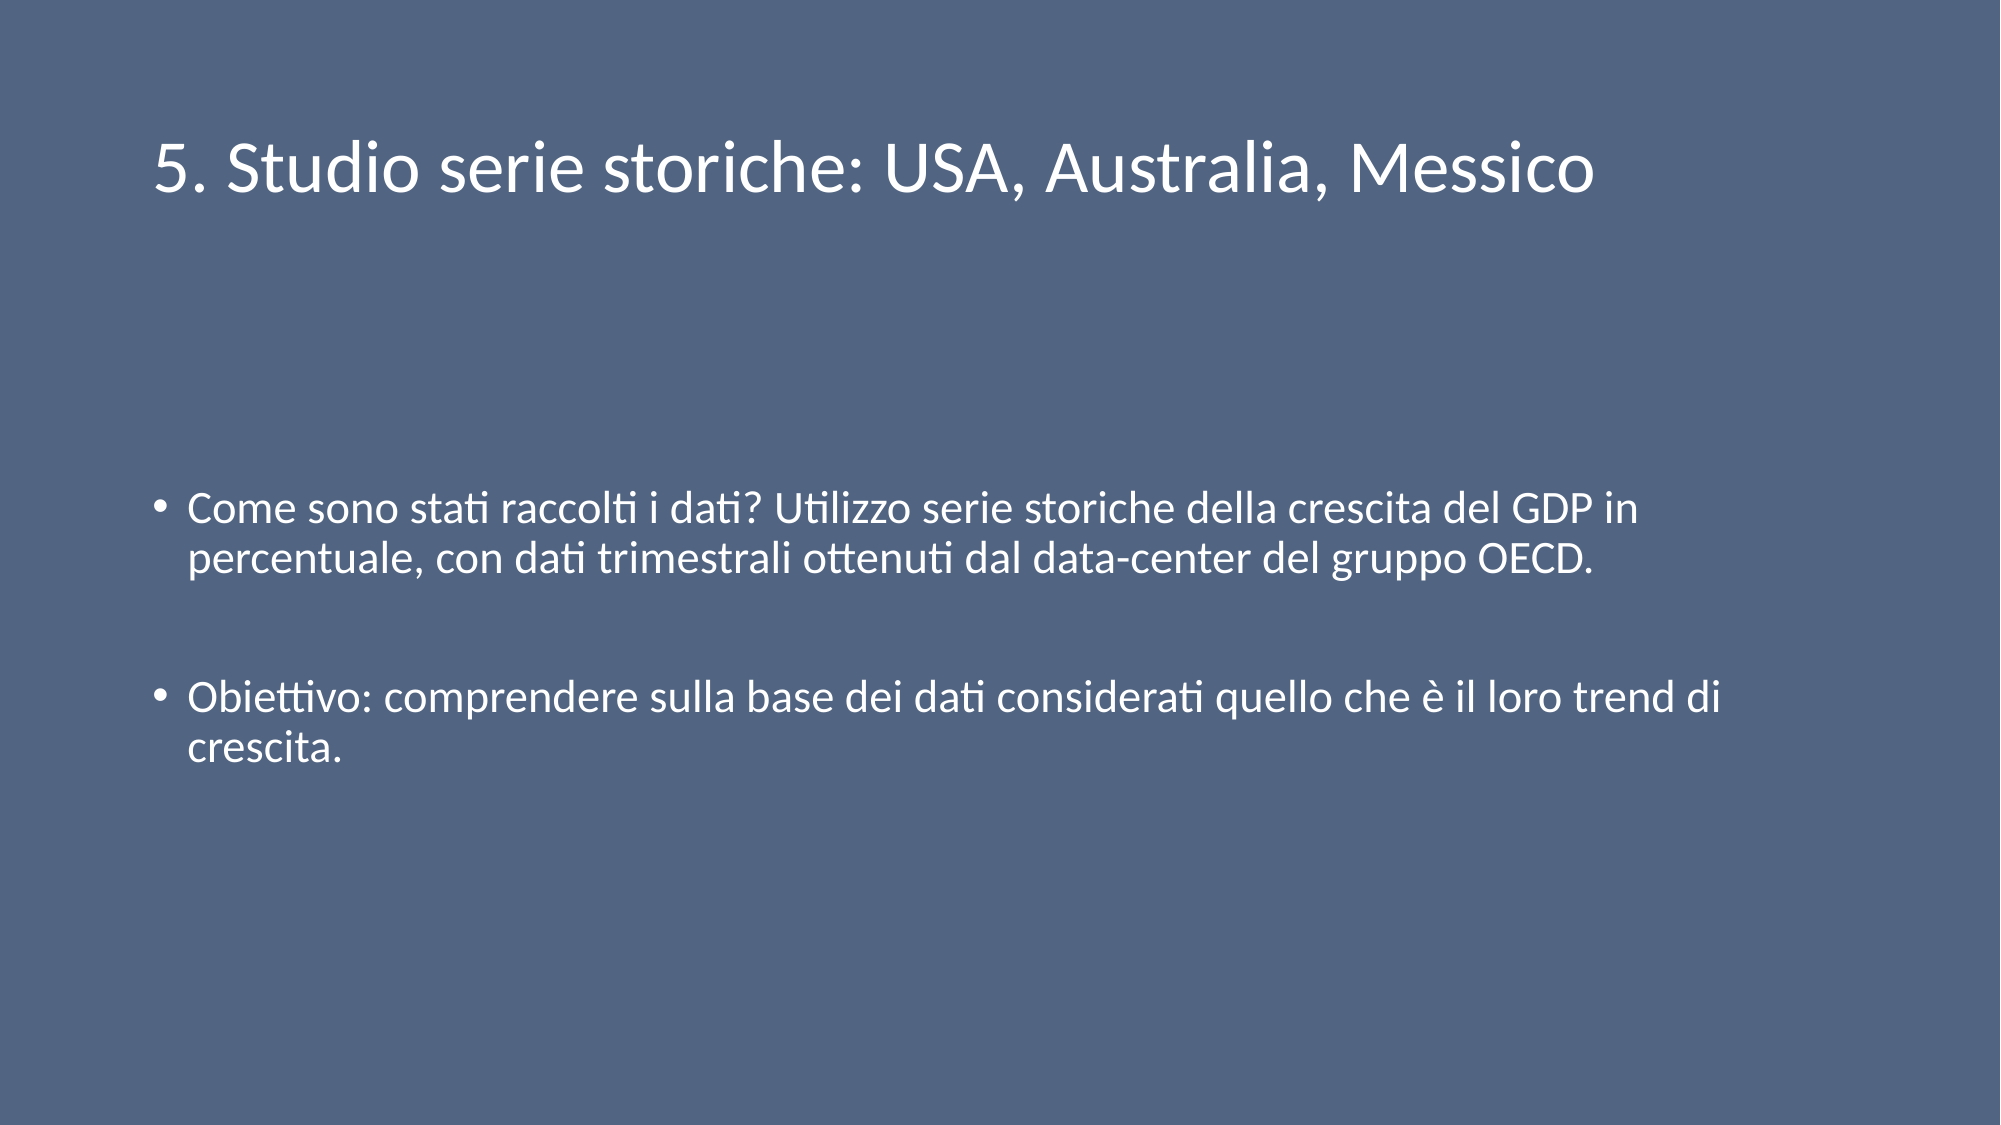

# 5. Studio serie storiche: USA, Australia, Messico
Come sono stati raccolti i dati? Utilizzo serie storiche della crescita del GDP in percentuale, con dati trimestrali ottenuti dal data-center del gruppo OECD.

Obiettivo: comprendere sulla base dei dati considerati quello che è il loro trend di crescita.